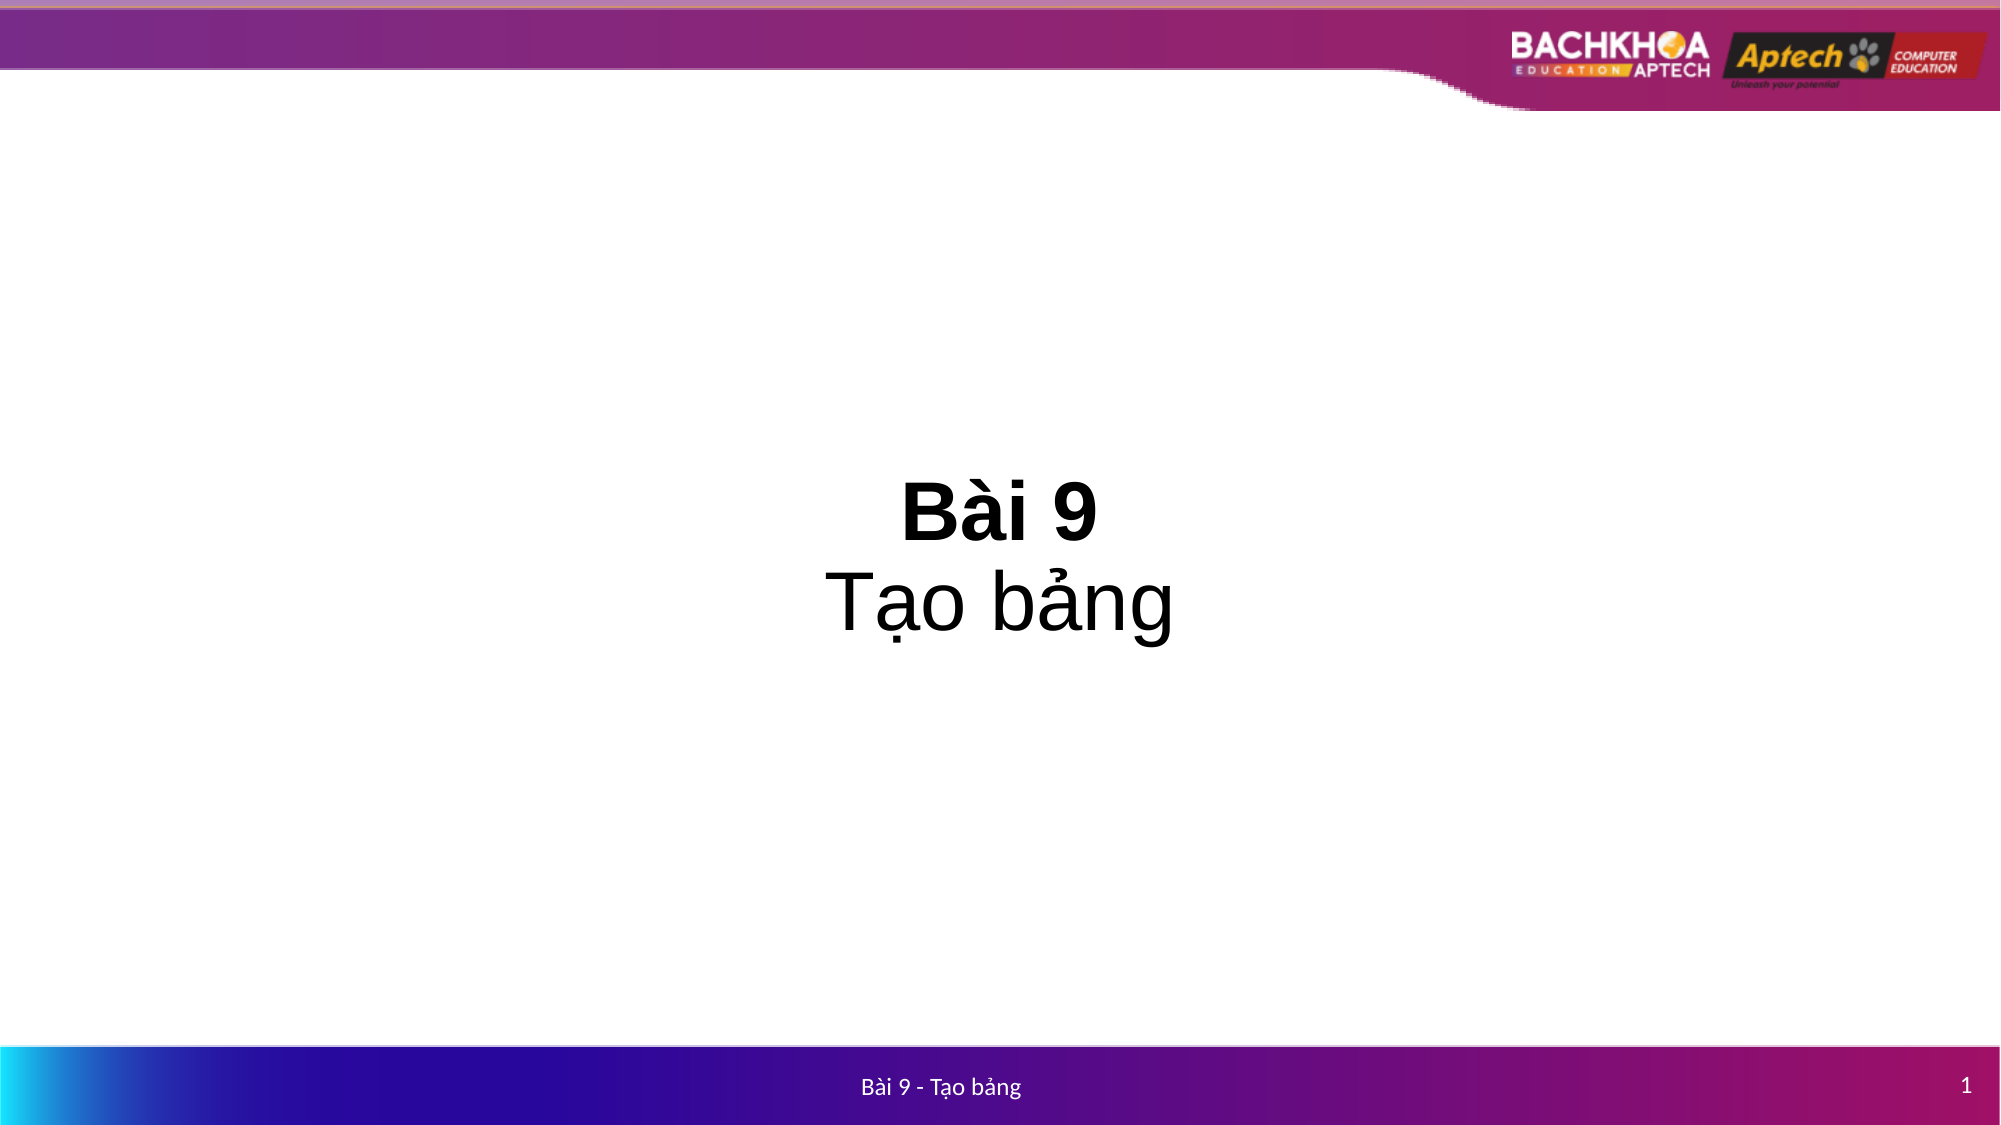

# Bài 9 Tạo bảng

1
Bài 9 - Tạo bảng